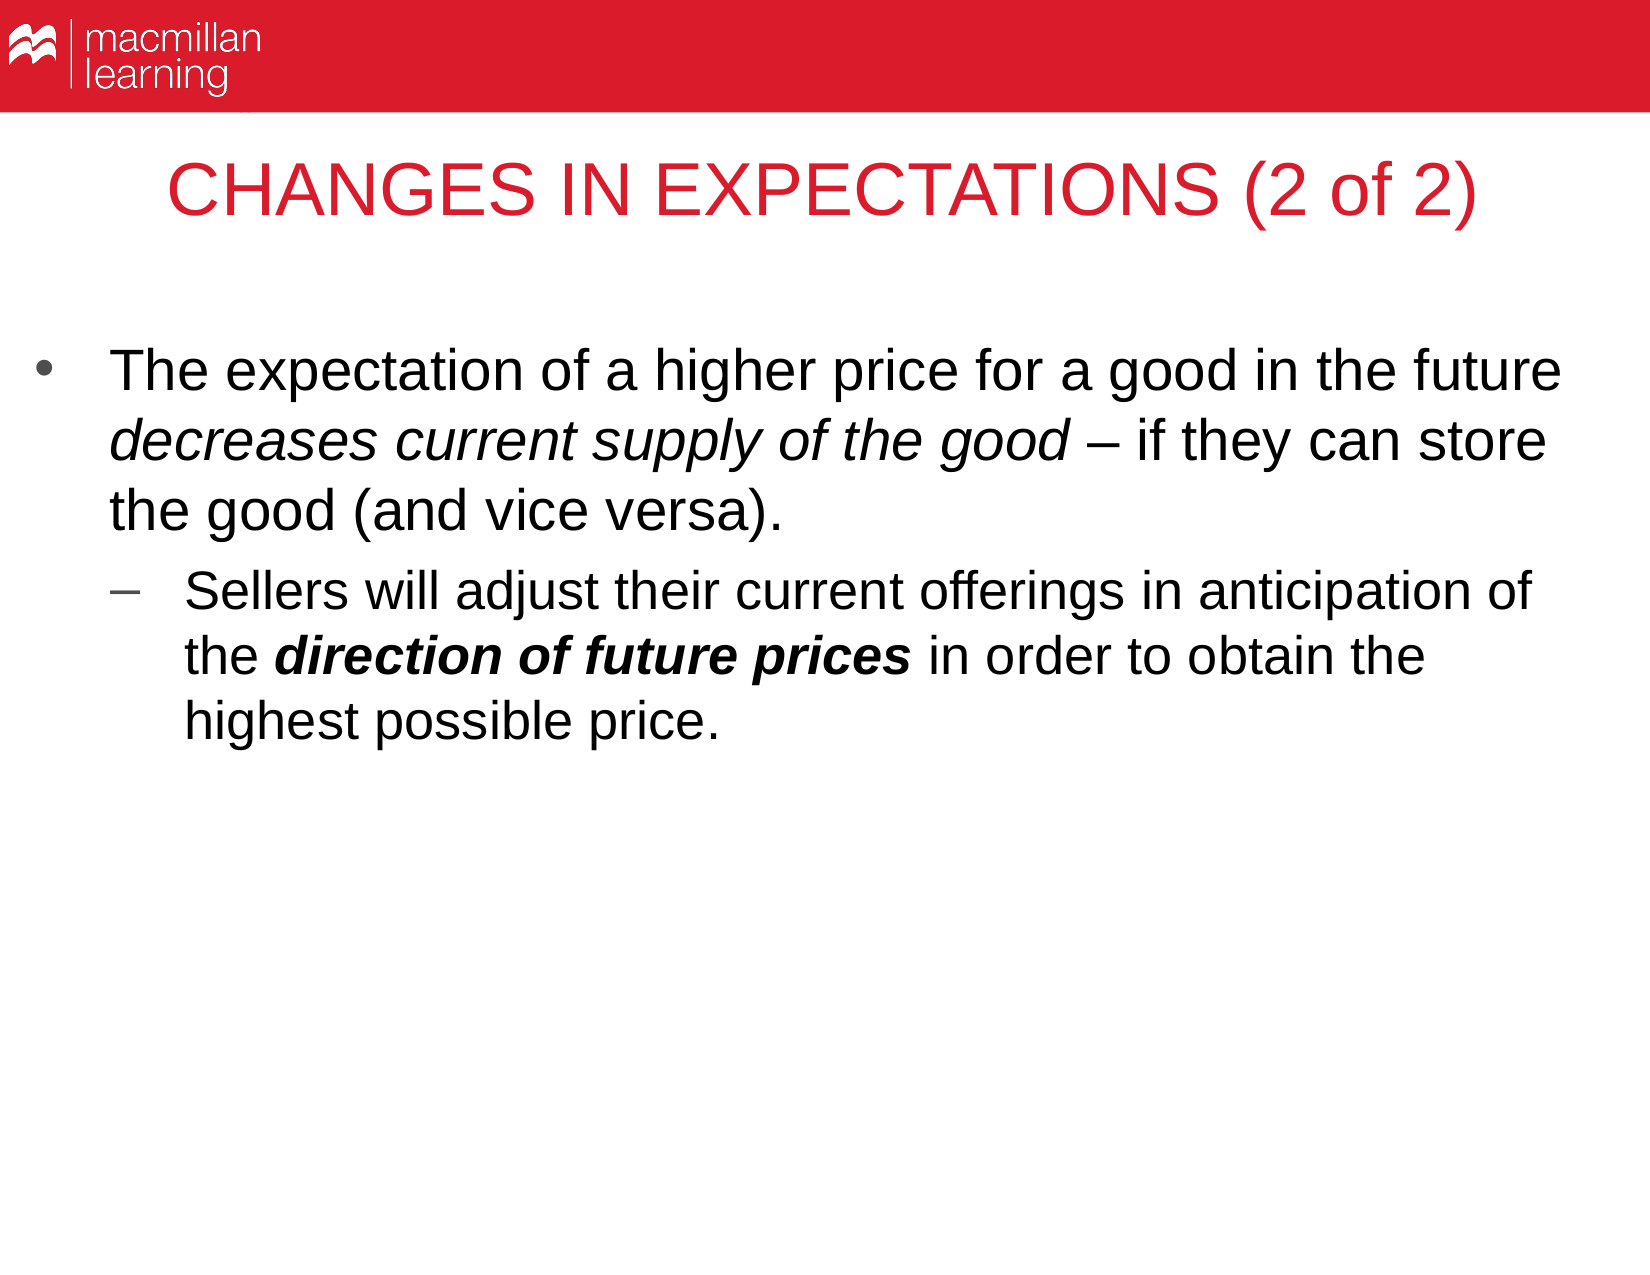

# CHANGES IN EXPECTATIONS (2 of 2)
The expectation of a higher price for a good in the future decreases current supply of the good – if they can store the good (and vice versa).
Sellers will adjust their current offerings in anticipation of the direction of future prices in order to obtain the highest possible price.